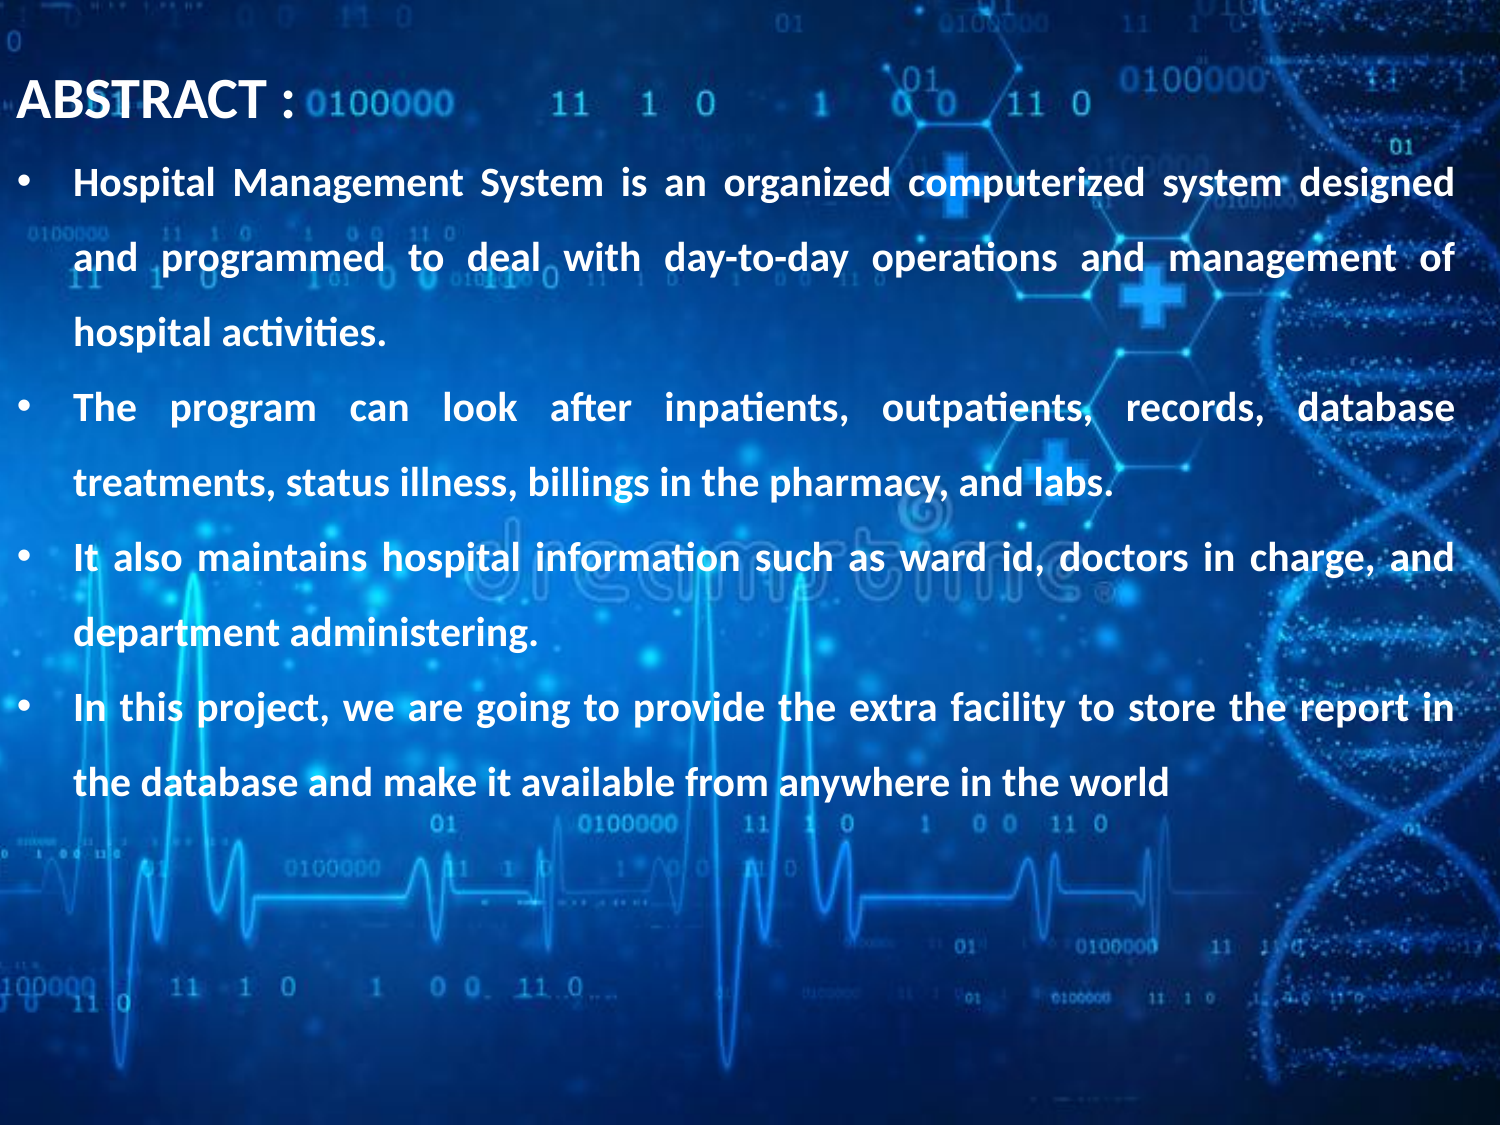

ABSTRACT :
Hospital Management System is an organized computerized system designed and programmed to deal with day-to-day operations and management of hospital activities.
The program can look after inpatients, outpatients, records, database treatments, status illness, billings in the pharmacy, and labs.
It also maintains hospital information such as ward id, doctors in charge, and department administering.
In this project, we are going to provide the extra facility to store the report in the database and make it available from anywhere in the world